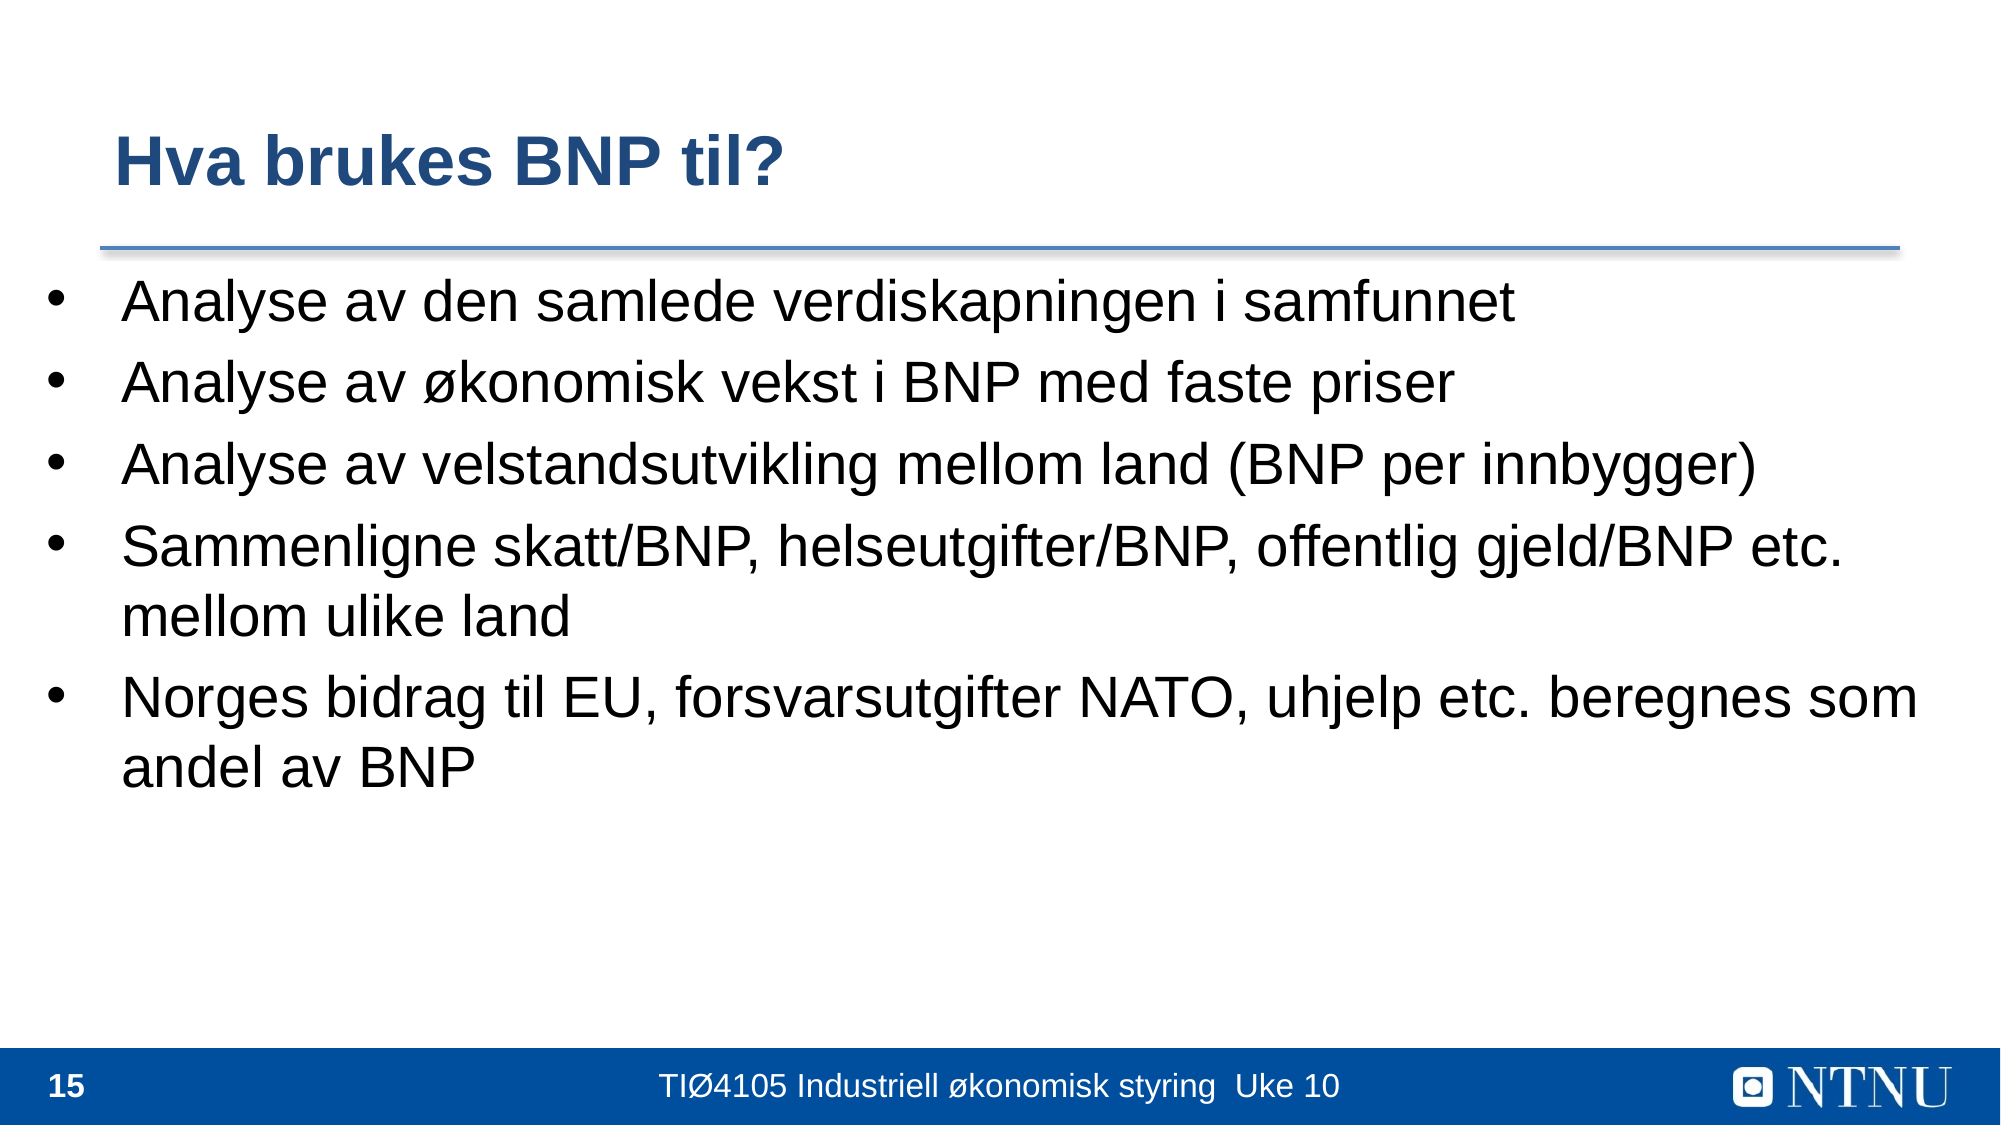

# Hva brukes BNP til?
Analyse av den samlede verdiskapningen i samfunnet
Analyse av økonomisk vekst i BNP med faste priser
Analyse av velstandsutvikling mellom land (BNP per innbygger)
Sammenligne skatt/BNP, helseutgifter/BNP, offentlig gjeld/BNP etc. mellom ulike land
Norges bidrag til EU, forsvarsutgifter NATO, uhjelp etc. beregnes som andel av BNP

15
TIØ4105 Industriell økonomisk styring  Uke 10